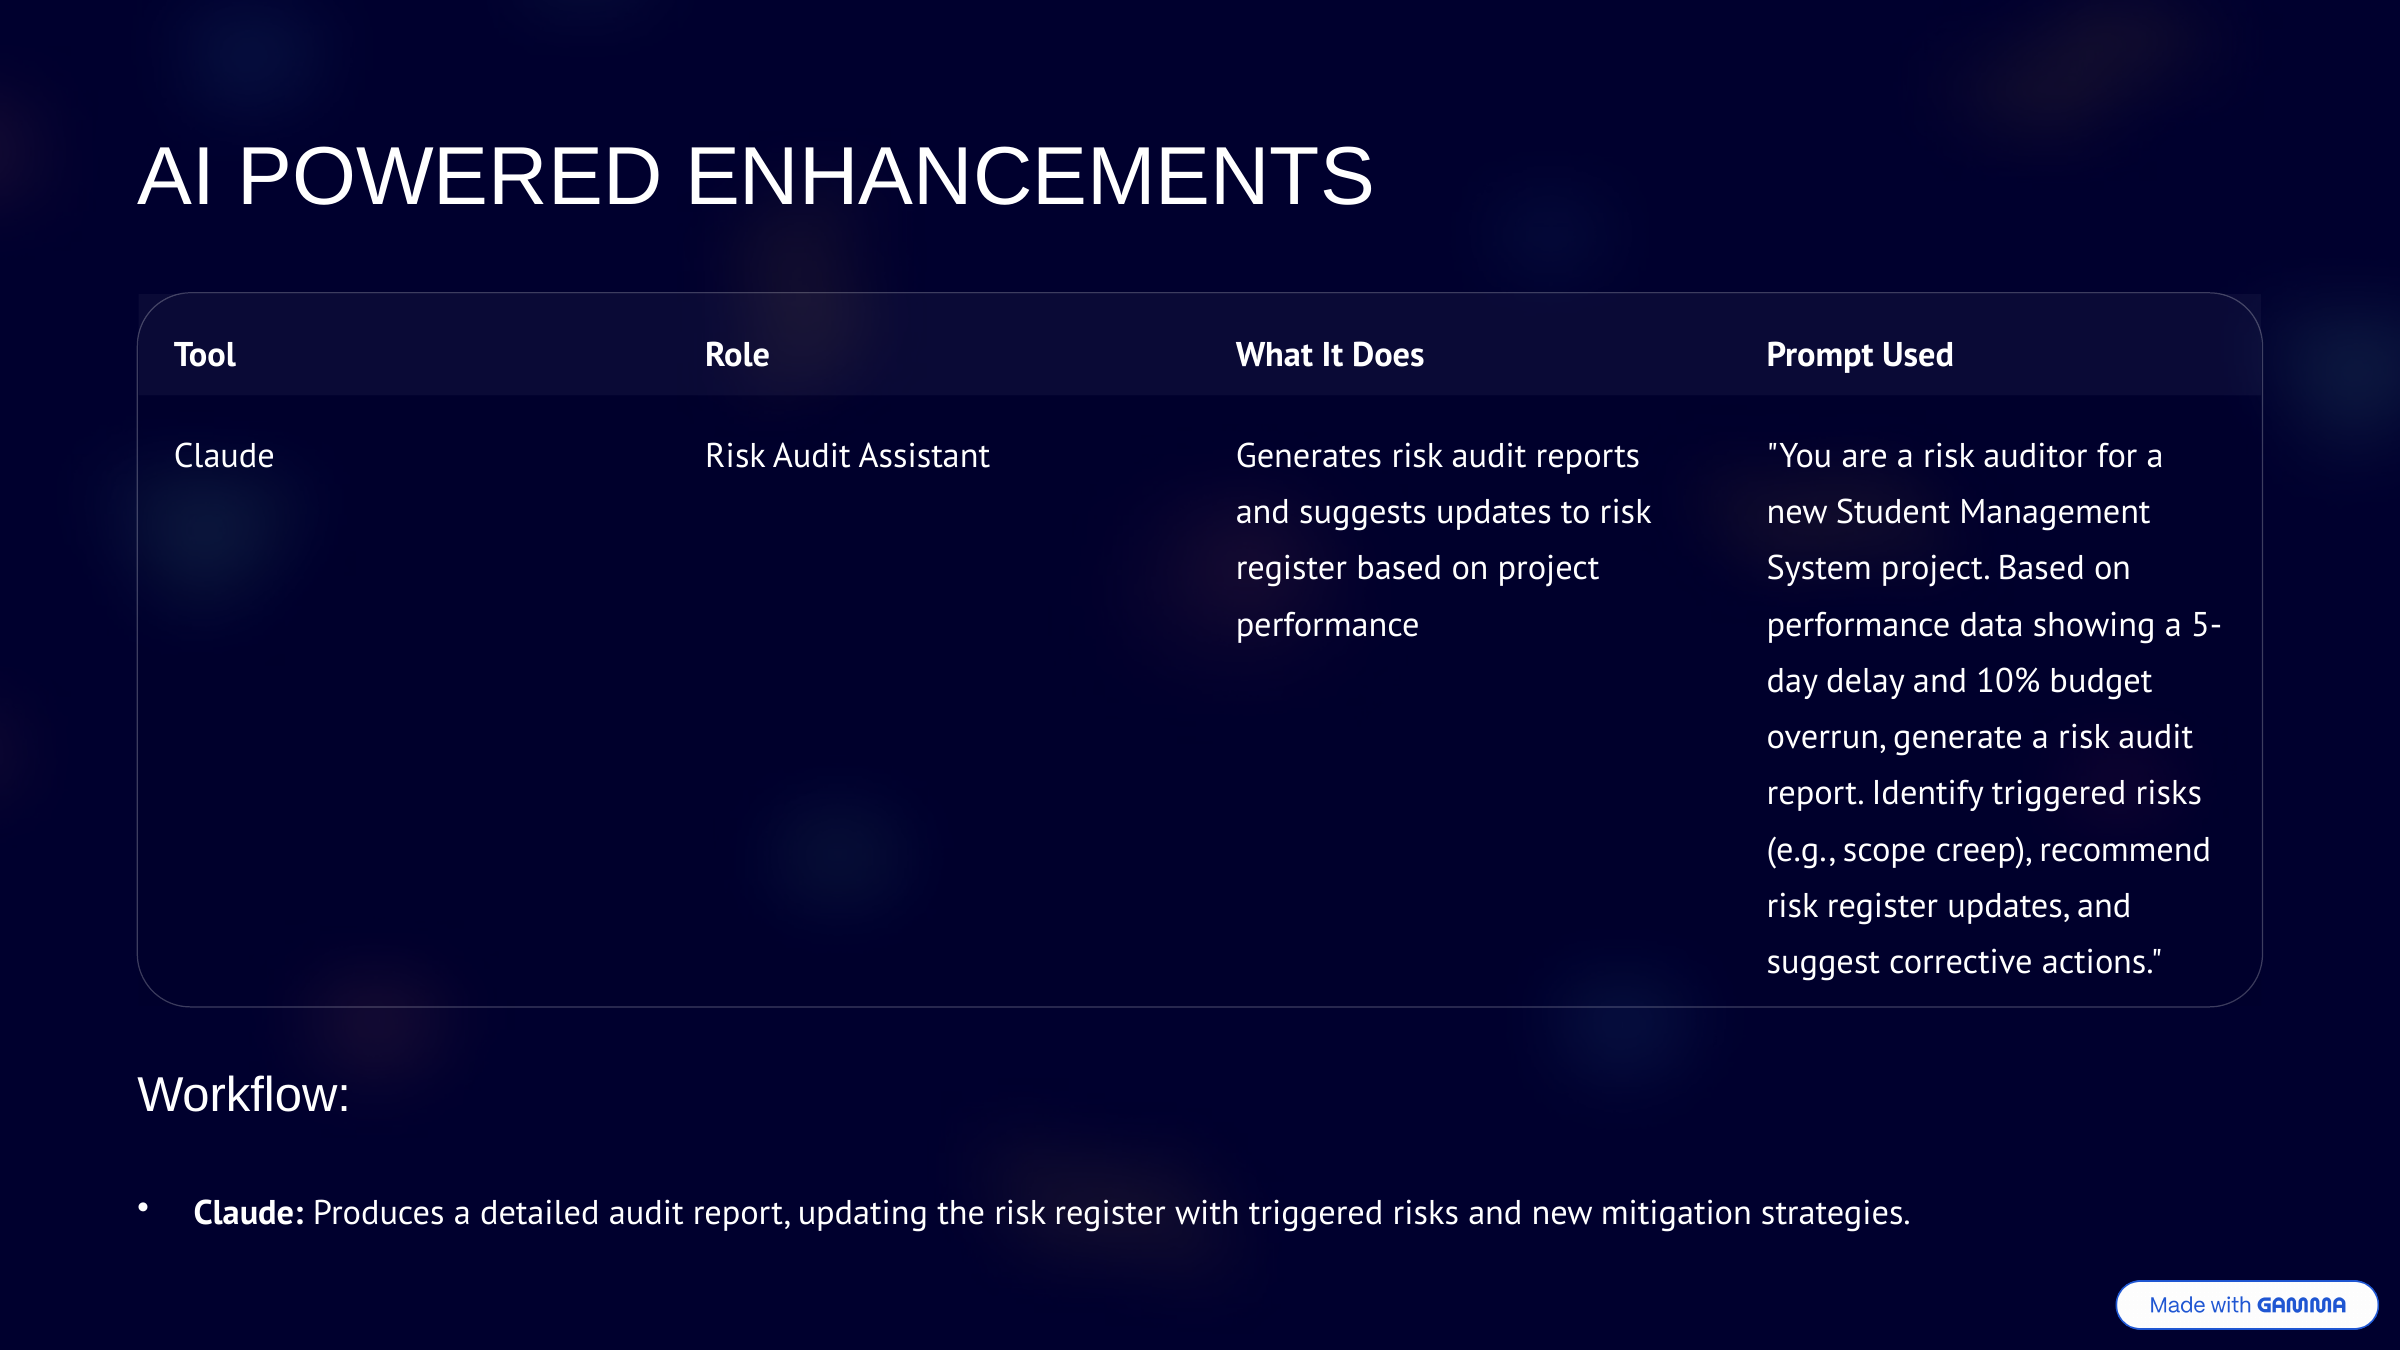

AI POWERED ENHANCEMENTS

Tool
Role
What It Does
Prompt Used

Claude
Risk Audit Assistant
Generates risk audit reports and suggests updates to risk register based on project performance
"You are a risk auditor for a new Student Management System project. Based on performance data showing a 5-day delay and 10% budget overrun, generate a risk audit report. Identify triggered risks (e.g., scope creep), recommend risk register updates, and suggest corrective actions."
Workflow:
Claude: Produces a detailed audit report, updating the risk register with triggered risks and new mitigation strategies.